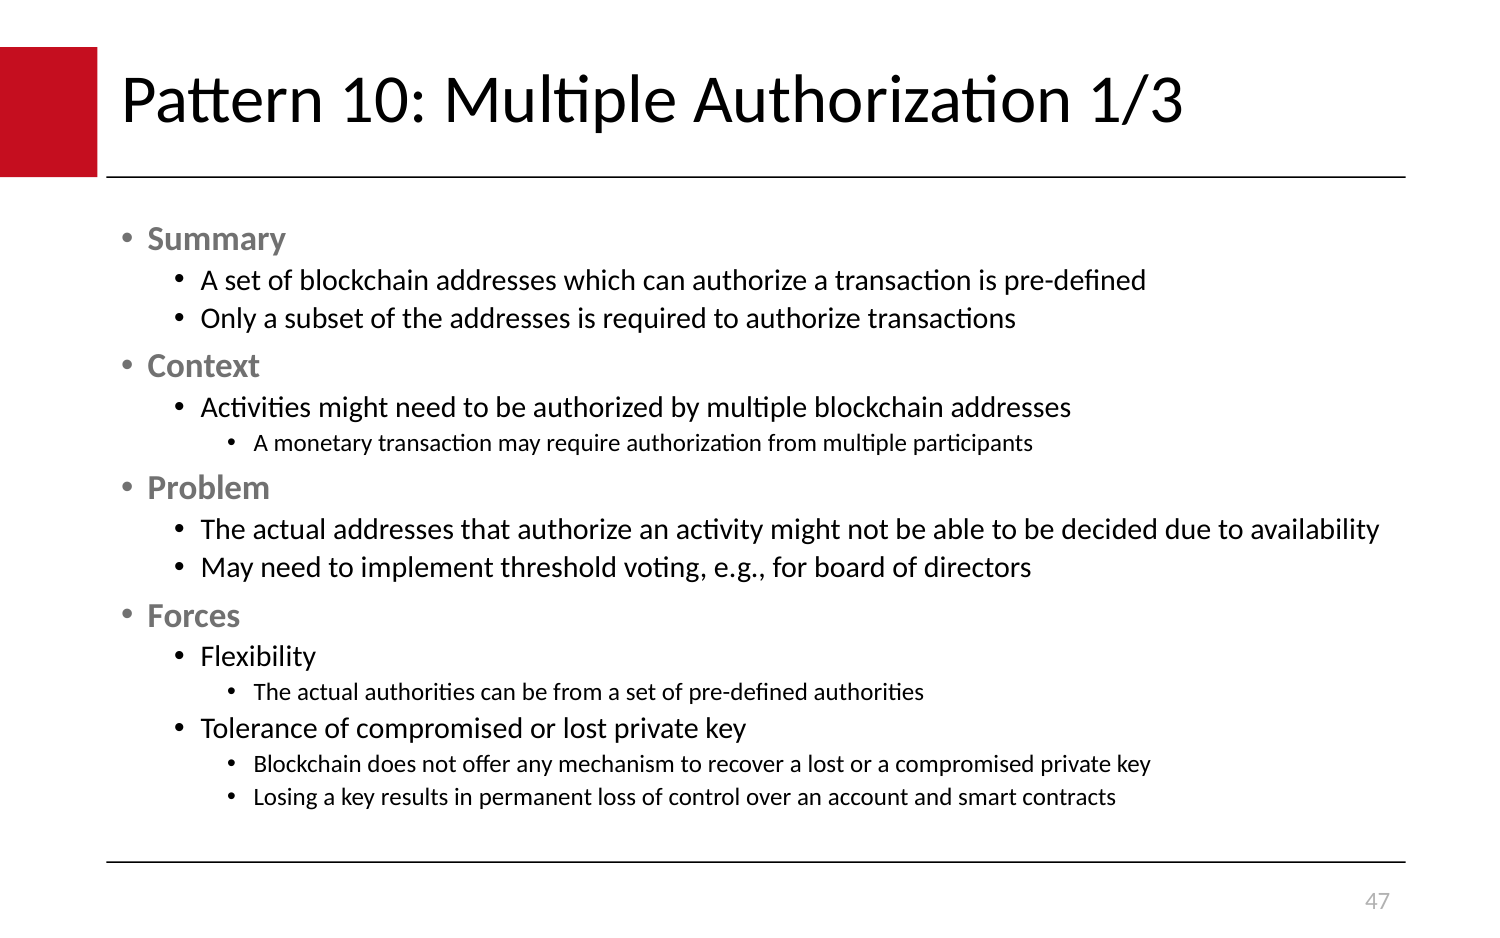

# Pattern 10: Multiple Authorization 1/3
Summary
A set of blockchain addresses which can authorize a transaction is pre-defined
Only a subset of the addresses is required to authorize transactions
Context
Activities might need to be authorized by multiple blockchain addresses
A monetary transaction may require authorization from multiple participants
Problem
The actual addresses that authorize an activity might not be able to be decided due to availability
May need to implement threshold voting, e.g., for board of directors
Forces
Flexibility
The actual authorities can be from a set of pre-defined authorities
Tolerance of compromised or lost private key
Blockchain does not offer any mechanism to recover a lost or a compromised private key
Losing a key results in permanent loss of control over an account and smart contracts
47